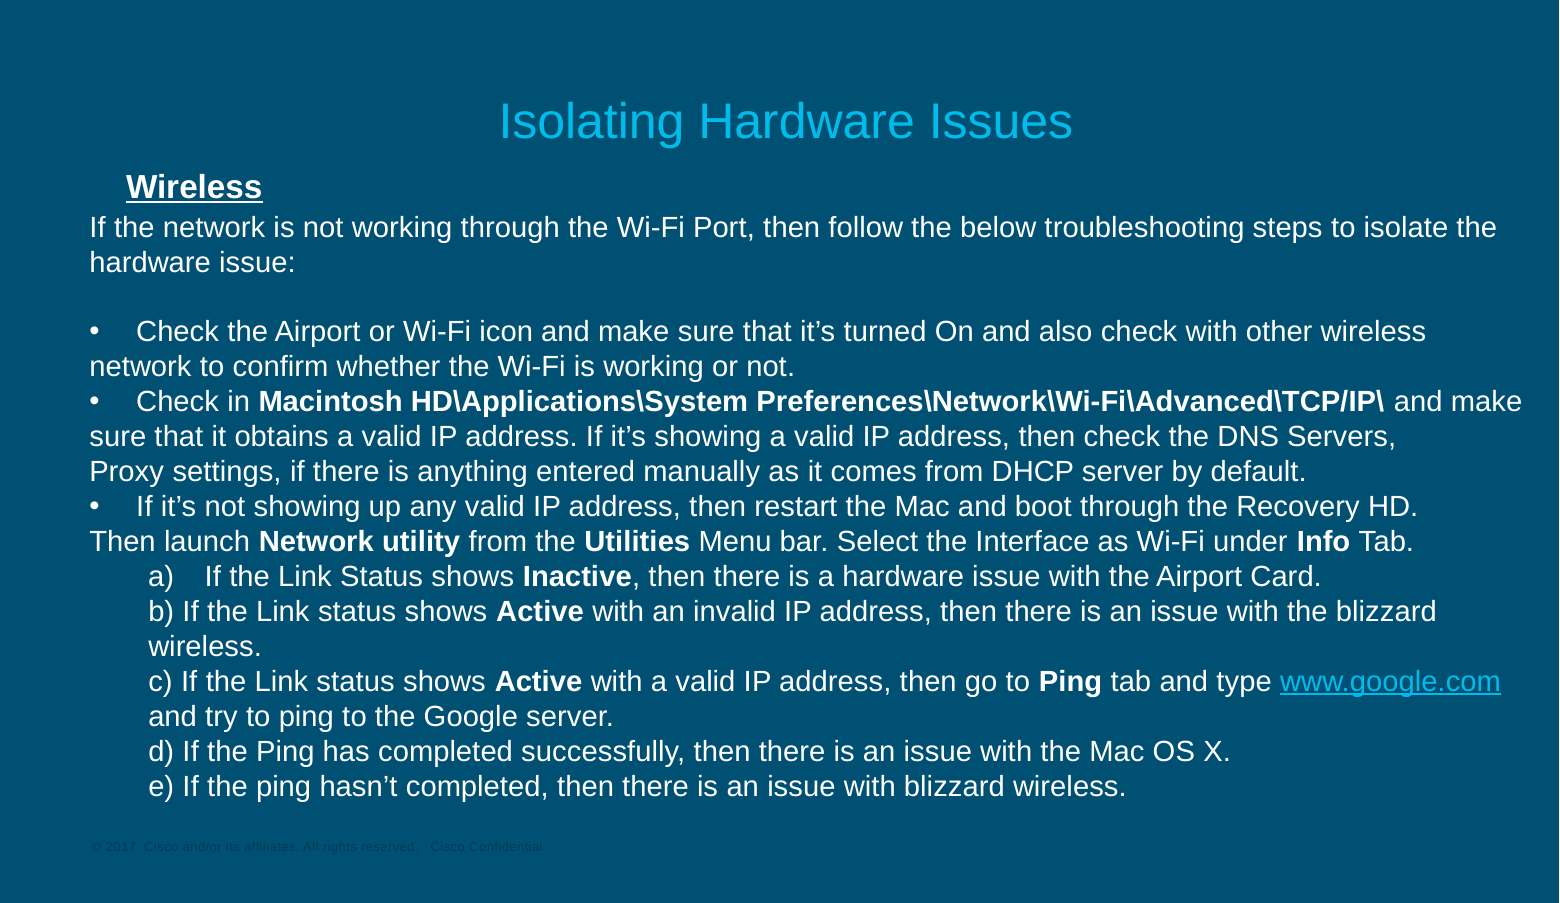

# Isolating Hardware Issues
Wireless
If the network is not working through the Wi-Fi Port, then follow the below troubleshooting steps to isolate the
hardware issue:

Check the Airport or Wi-Fi icon and make sure that it’s turned On and also check with other wireless
network to confirm whether the Wi-Fi is working or not.
Check in Macintosh HD\Applications\System Preferences\Network\Wi-Fi\Advanced\TCP/IP\ and make
sure that it obtains a valid IP address. If it’s showing a valid IP address, then check the DNS Servers,
Proxy settings, if there is anything entered manually as it comes from DHCP server by default.
If it’s not showing up any valid IP address, then restart the Mac and boot through the Recovery HD.
Then launch Network utility from the Utilities Menu bar. Select the Interface as Wi-Fi under Info Tab.
If the Link Status shows Inactive, then there is a hardware issue with the Airport Card.
b) If the Link status shows Active with an invalid IP address, then there is an issue with the blizzard
wireless.
c) If the Link status shows Active with a valid IP address, then go to Ping tab and type www.google.com
and try to ping to the Google server.
d) If the Ping has completed successfully, then there is an issue with the Mac OS X.
e) If the ping hasn’t completed, then there is an issue with blizzard wireless.